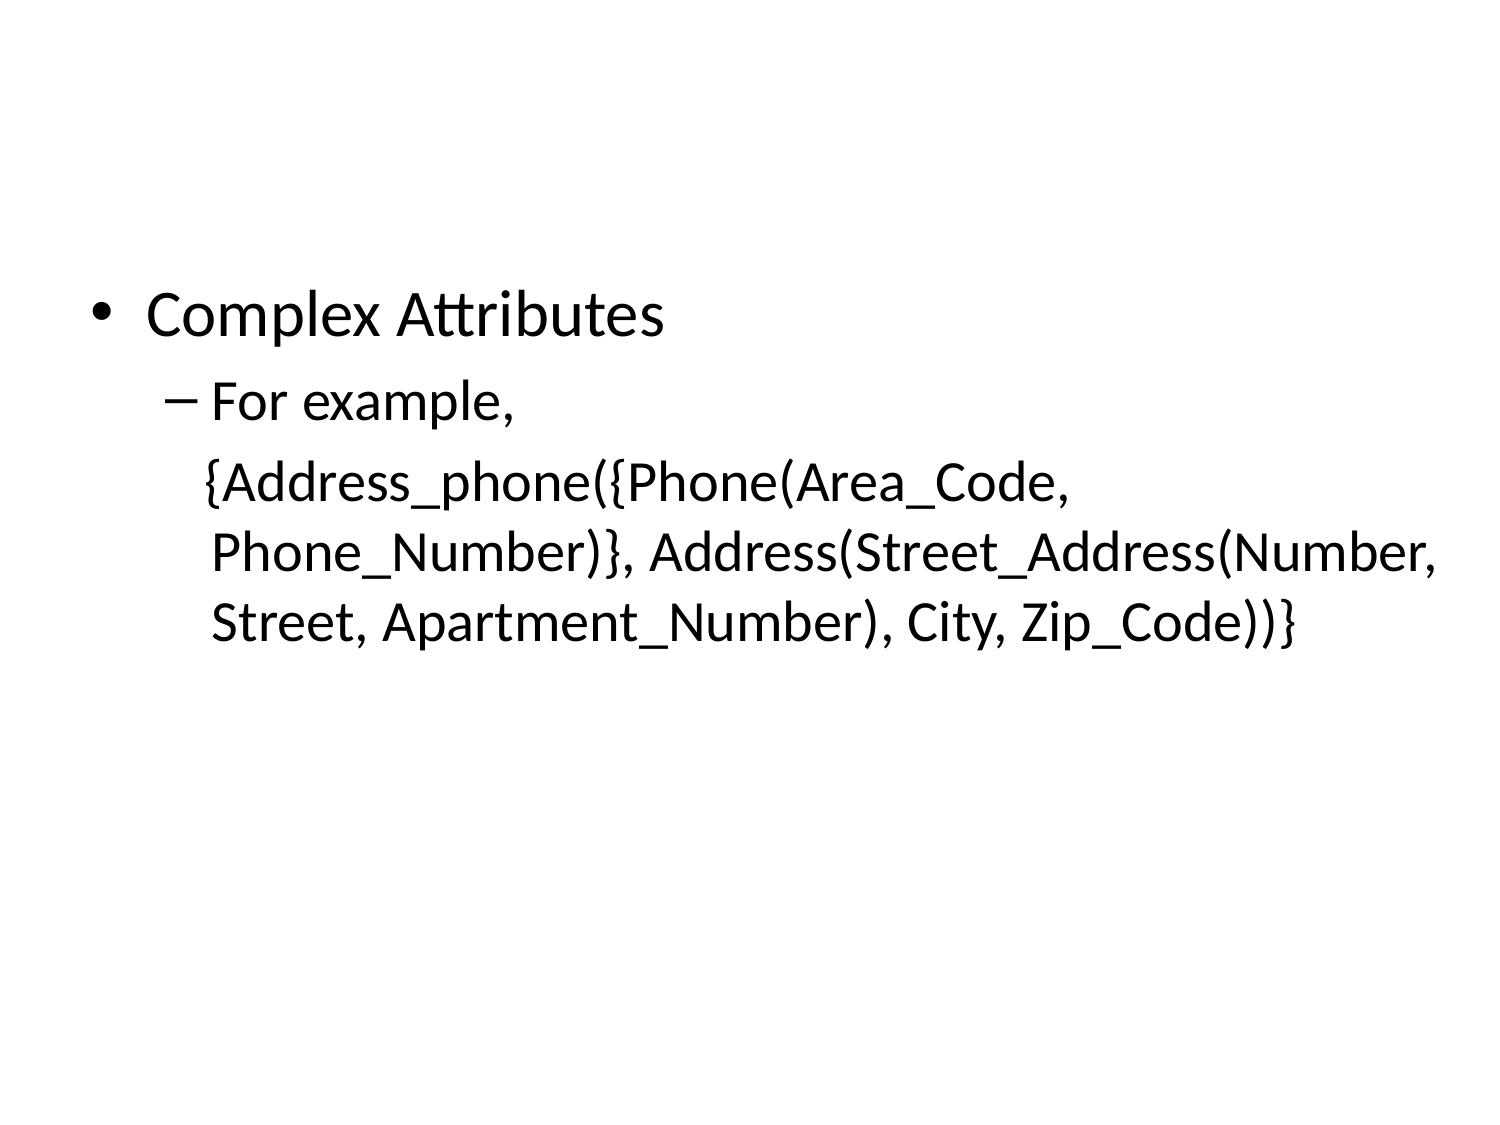

#
Complex Attributes
For example,
   {Address_phone({Phone(Area_Code, Phone_Number)}, Address(Street_Address(Number, Street, Apartment_Number), City, Zip_Code))}